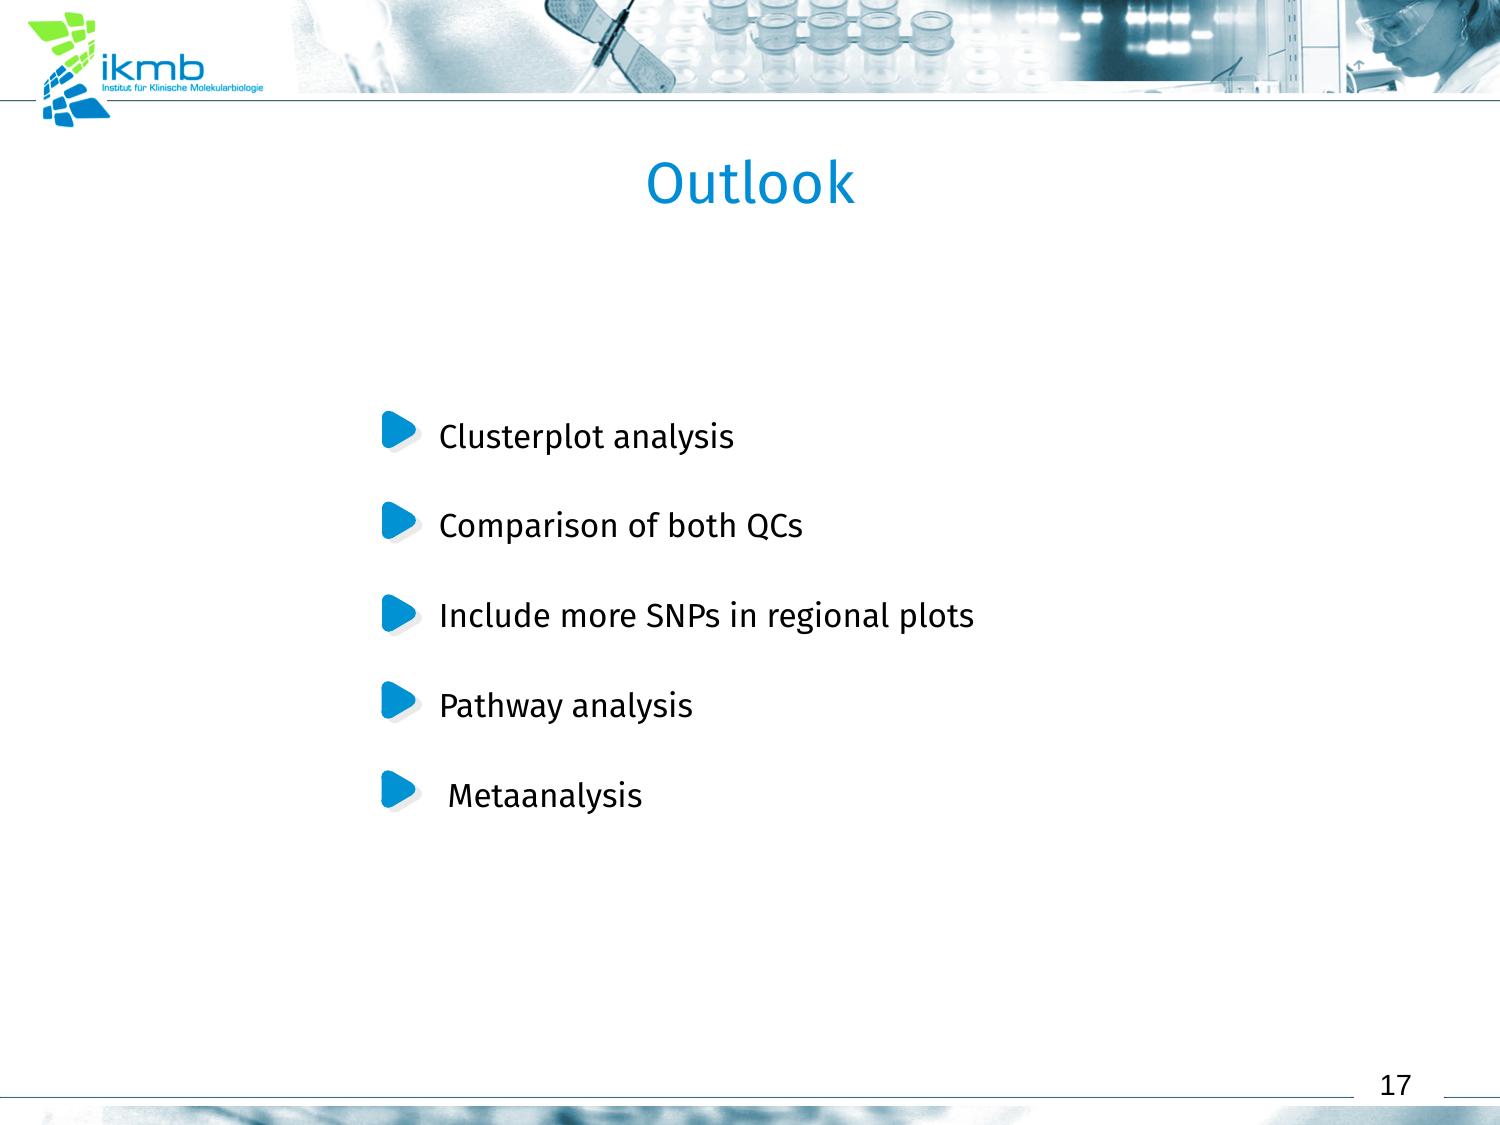

Outlook
Clusterplot analysis

Comparison of both QCs

Include more SNPs in regional plots

Pathway analysis

 Metaanalysis